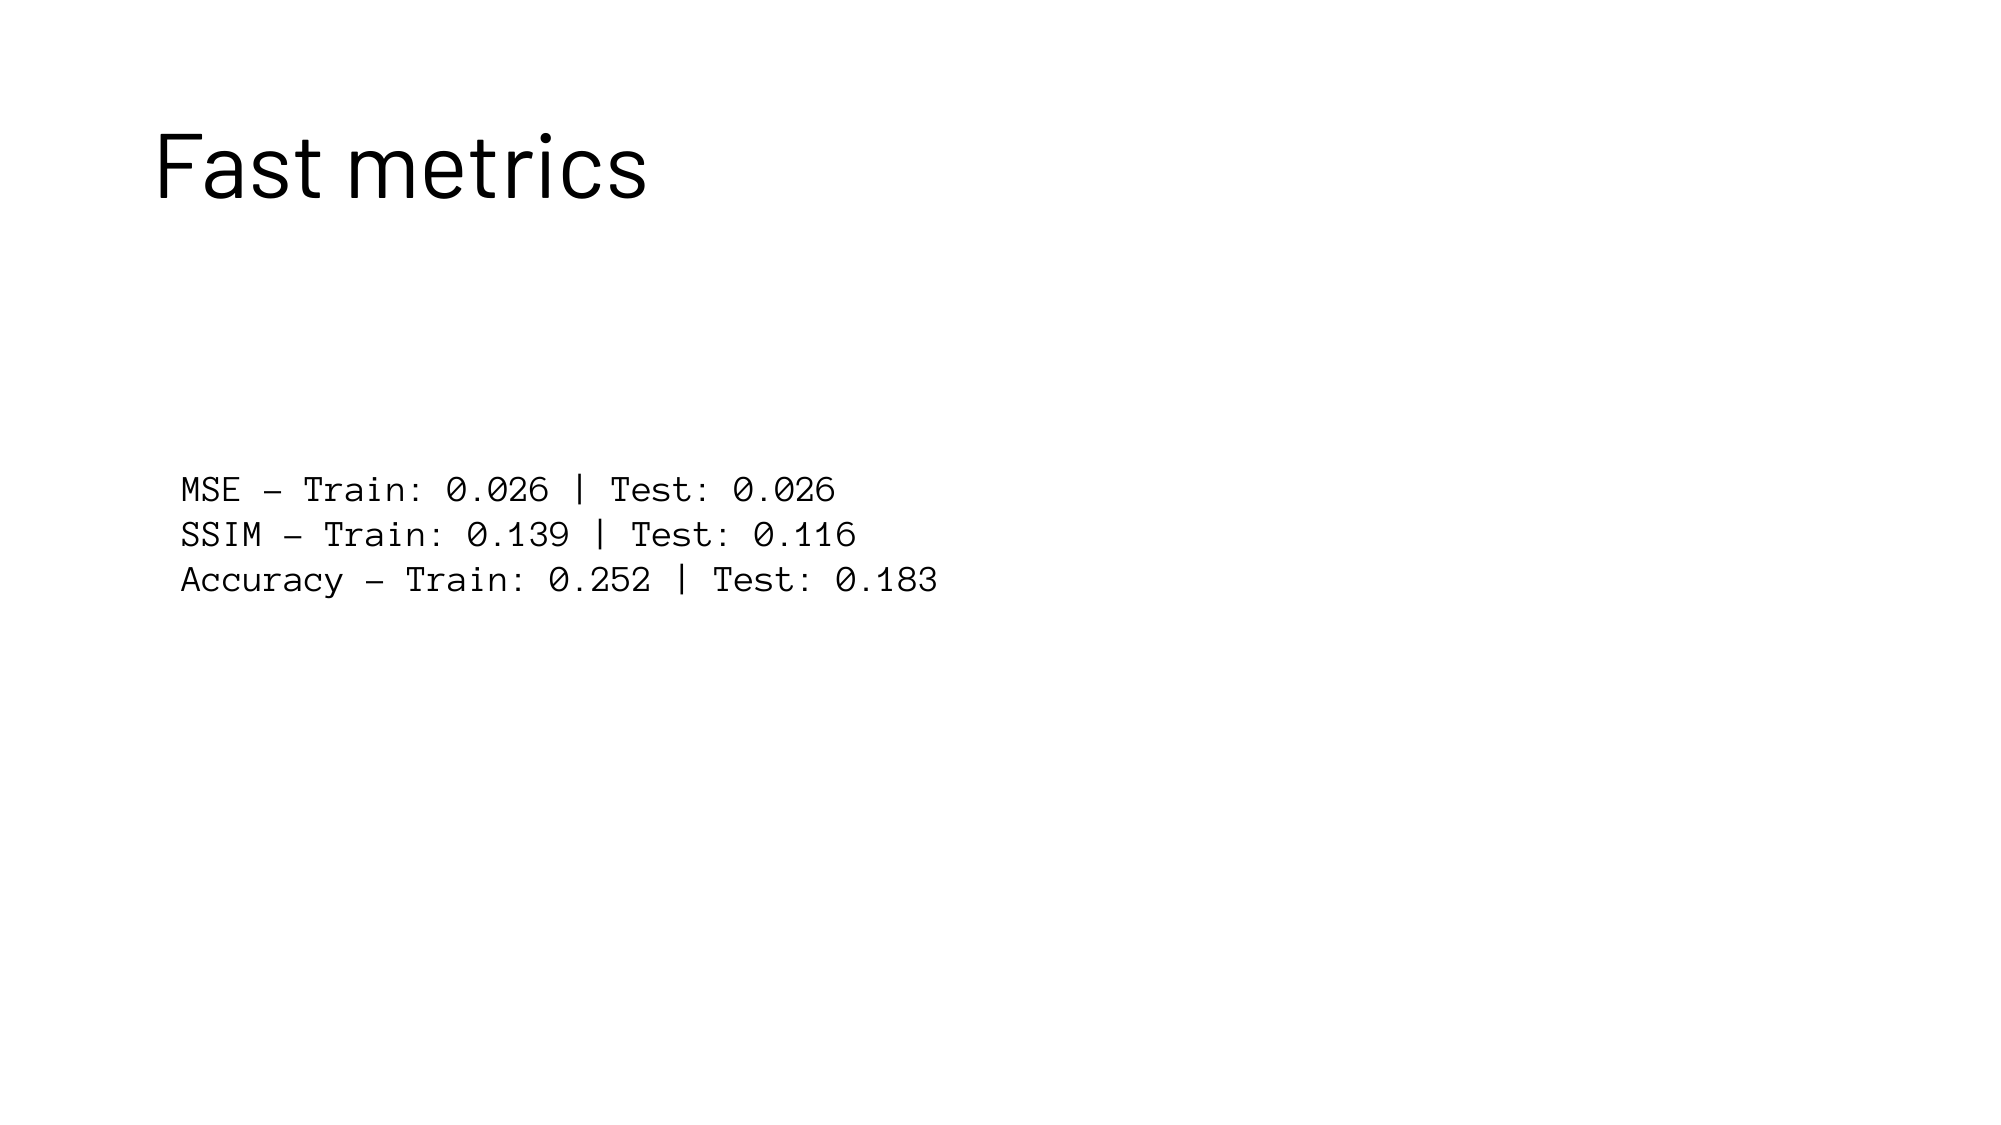

# Fast metrics
MSE - Train: 0.026 | Test: 0.026
SSIM - Train: 0.139 | Test: 0.116
Accuracy - Train: 0.252 | Test: 0.183